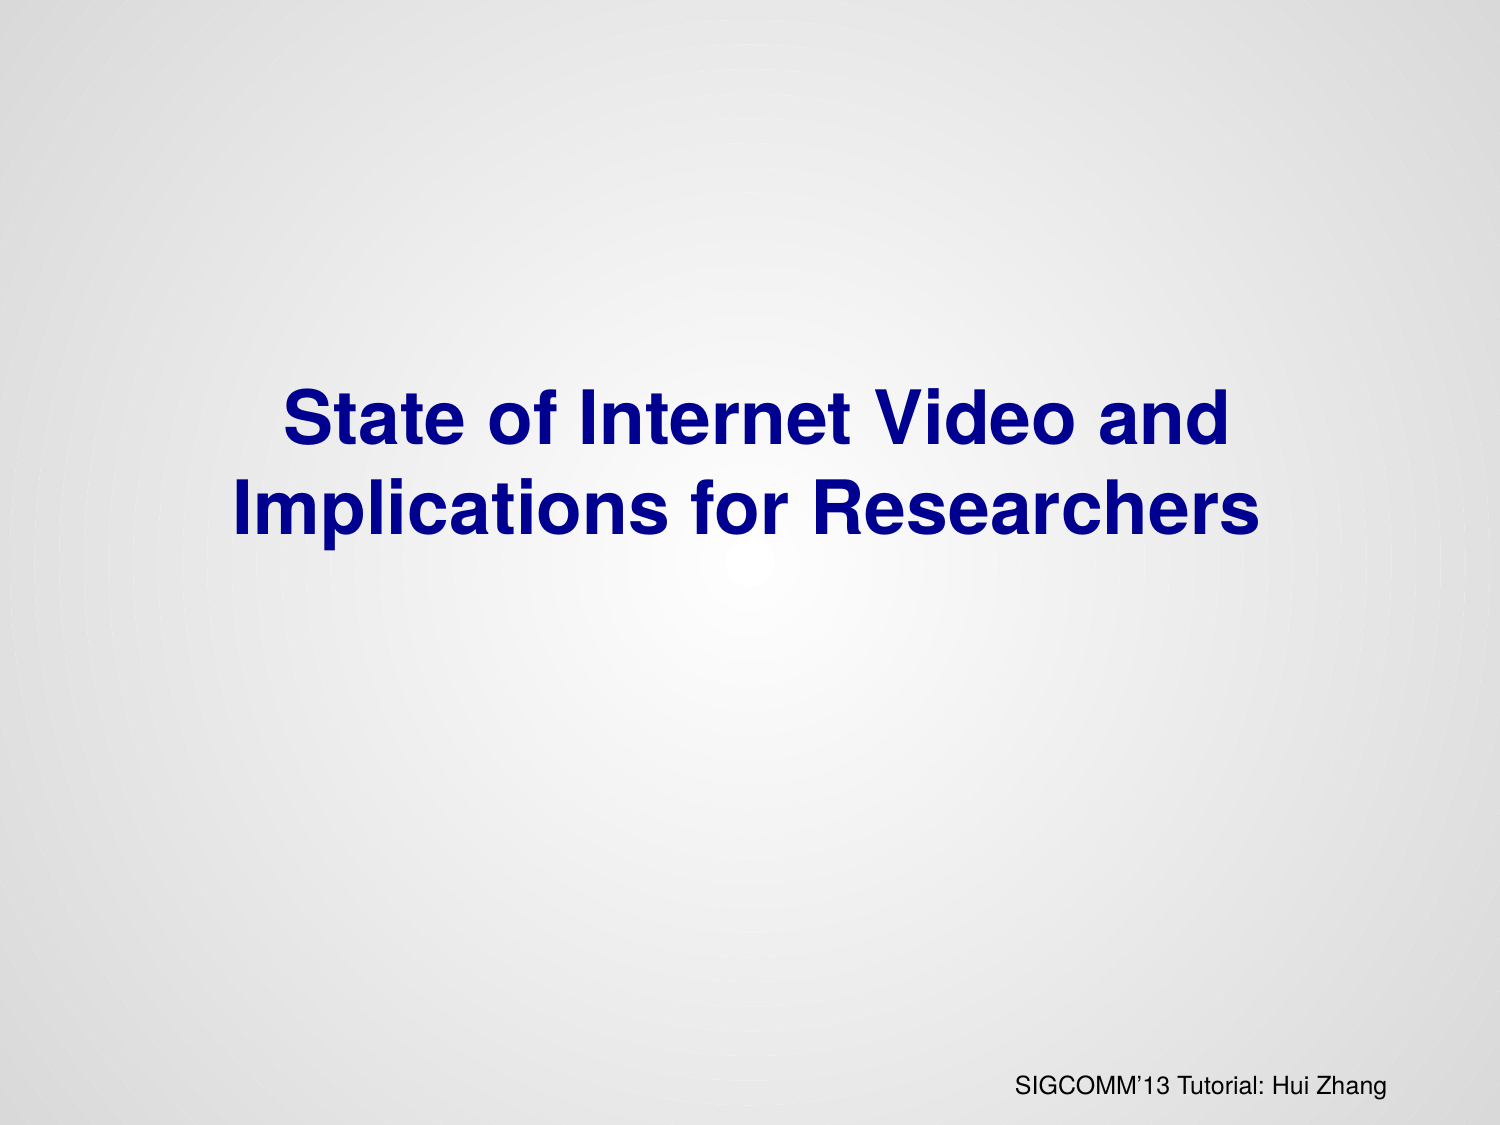

State of Internet Video and Implications for Researchers